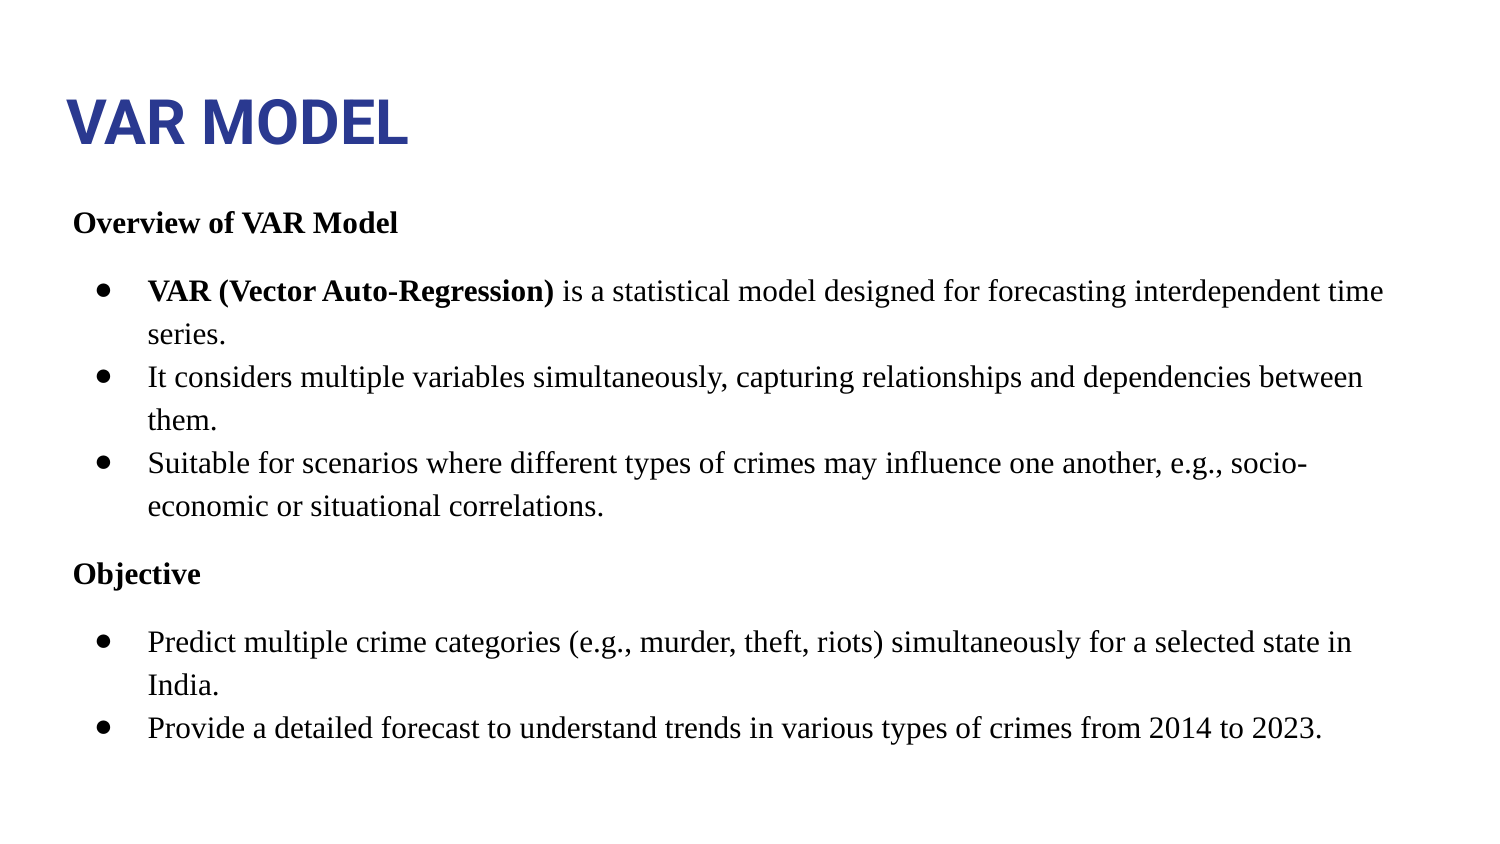

# VAR MODEL
Overview of VAR Model
VAR (Vector Auto-Regression) is a statistical model designed for forecasting interdependent time series.
It considers multiple variables simultaneously, capturing relationships and dependencies between them.
Suitable for scenarios where different types of crimes may influence one another, e.g., socio-economic or situational correlations.
Objective
Predict multiple crime categories (e.g., murder, theft, riots) simultaneously for a selected state in India.
Provide a detailed forecast to understand trends in various types of crimes from 2014 to 2023.